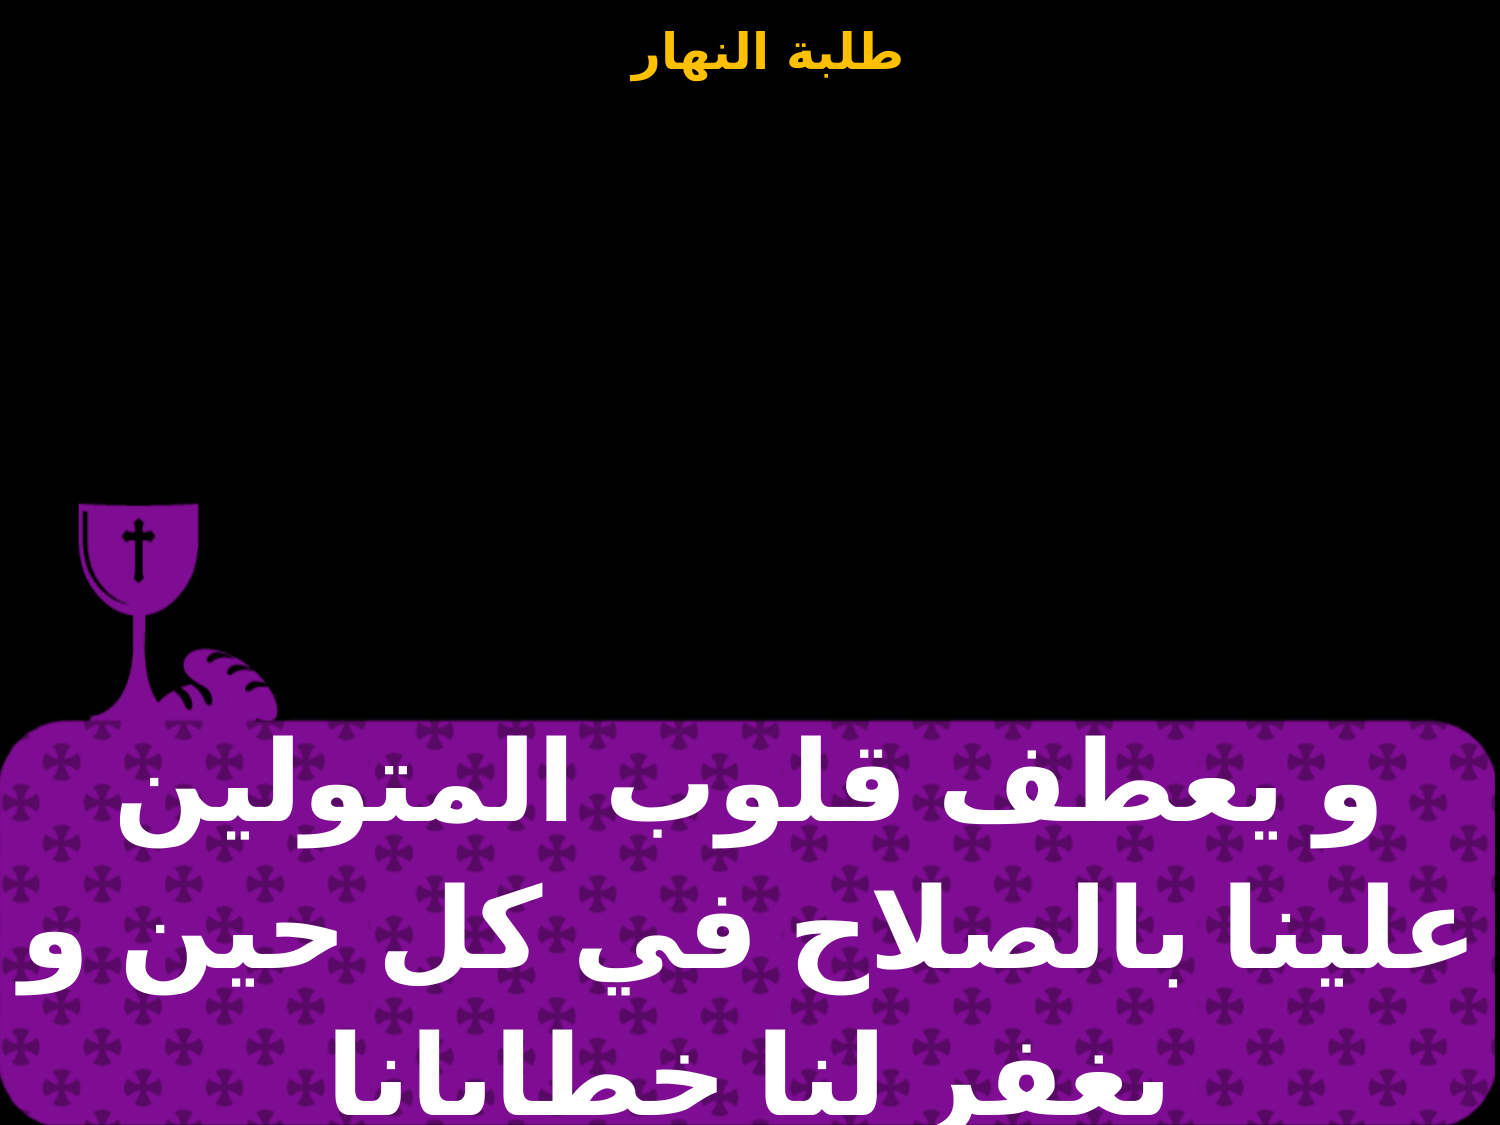

| و يعطف قلوب المتولين علينا بالصلاح في كل حين و يغفر لنا خطايانا |
| --- |
#